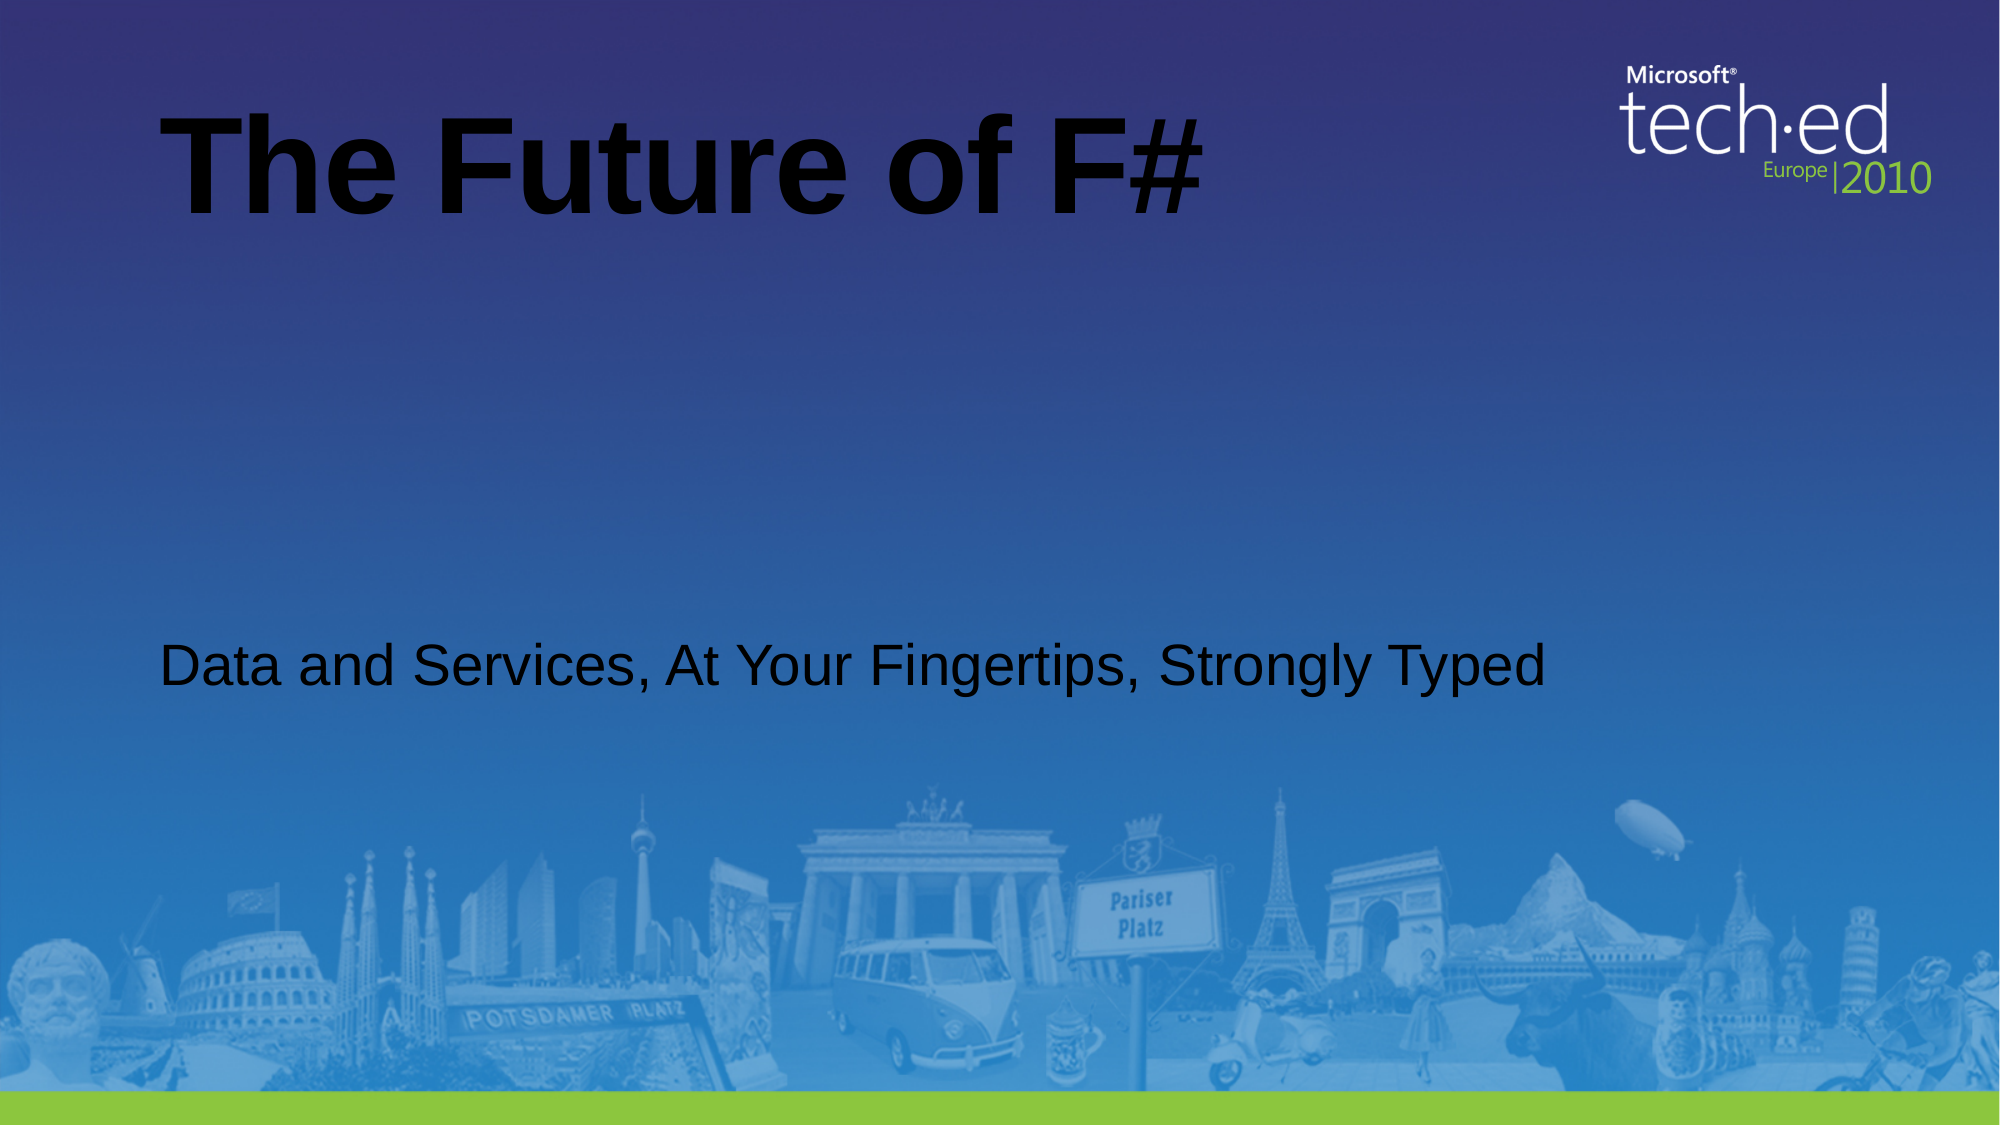

# The Future of F#
Data and Services, At Your Fingertips, Strongly Typed